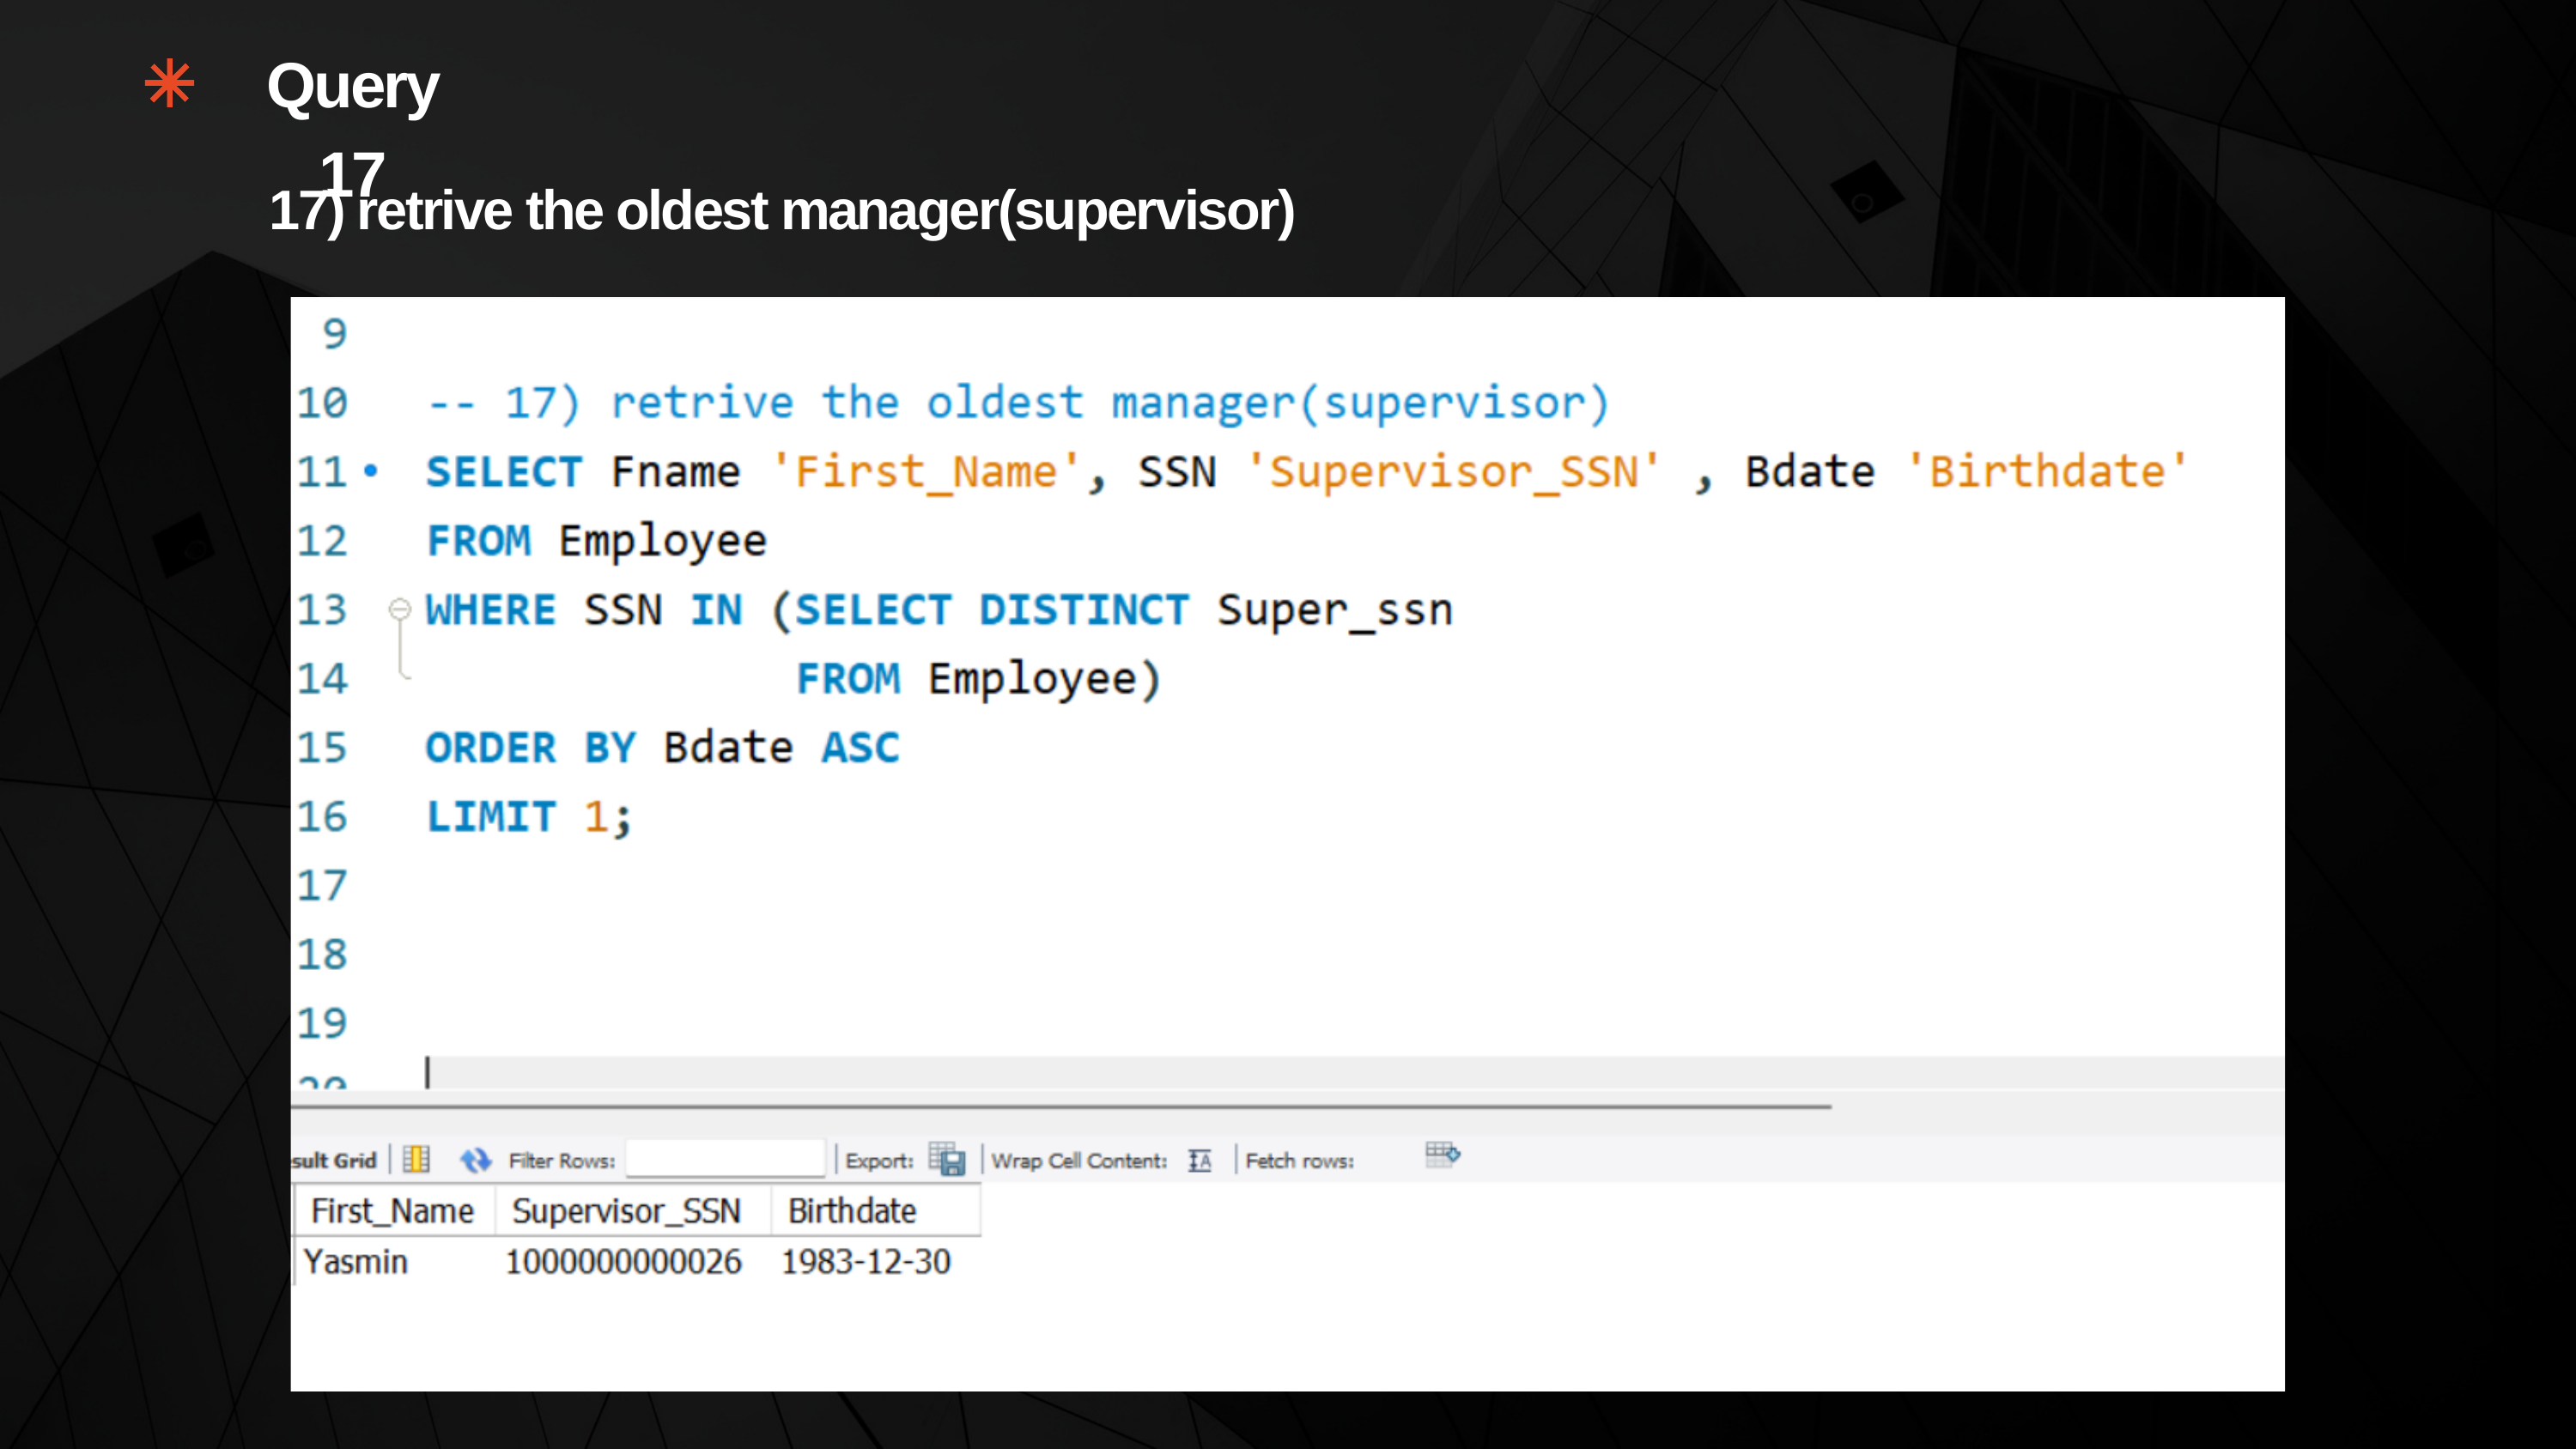

Query 17

17) retrive the oldest manager(supervisor)